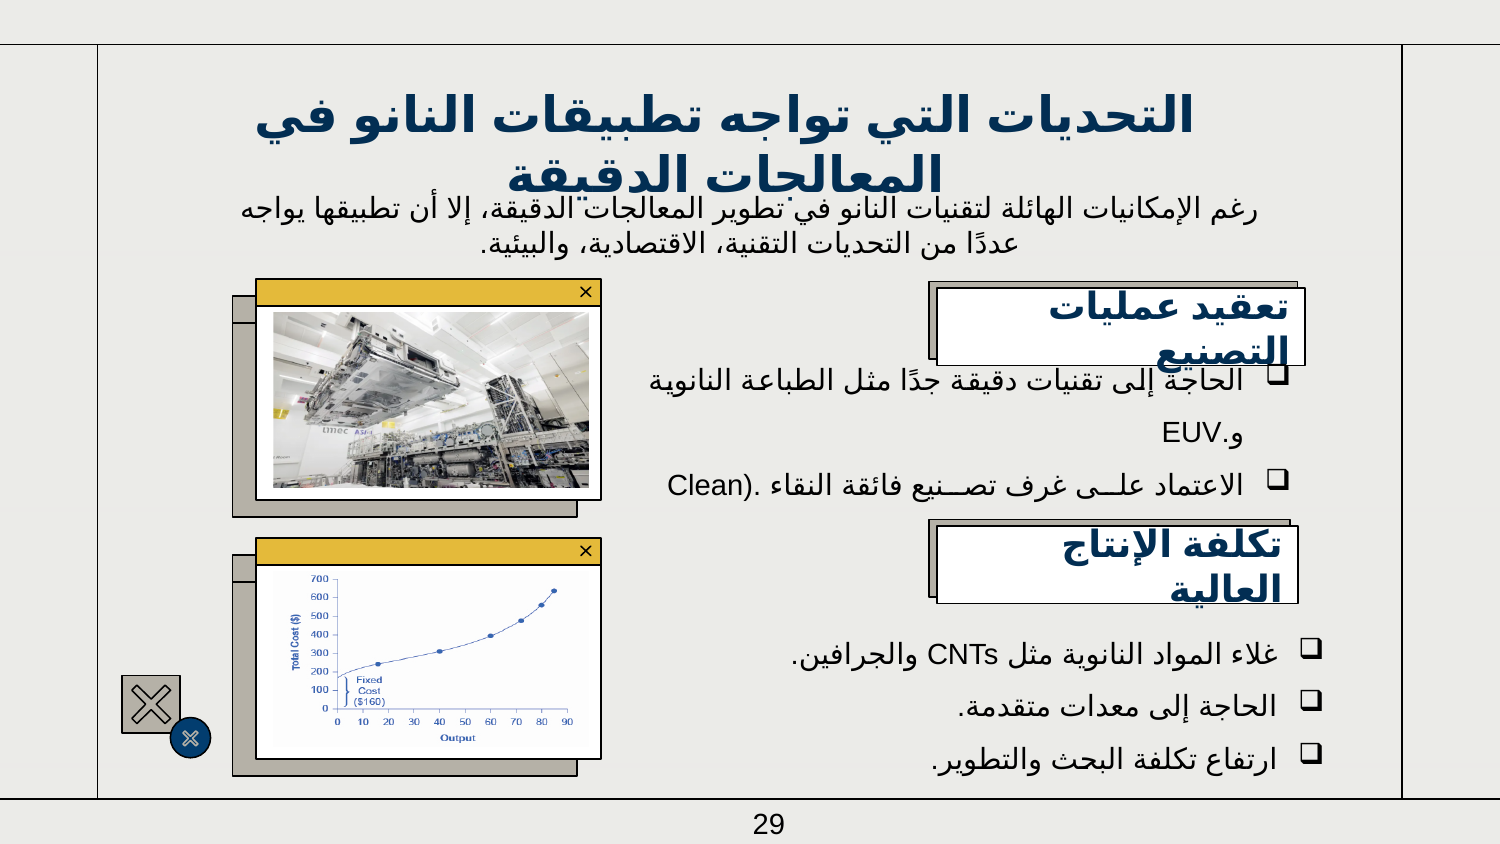

# التحديات التي تواجه تطبيقات النانو في المعالجات الدقيقة
رغم الإمكانيات الهائلة لتقنيات النانو في تطوير المعالجات الدقيقة، إلا أن تطبيقها يواجه عددًا من التحديات التقنية، الاقتصادية، والبيئية.

تعقيد عمليات التصنيع
الحاجة إلى تقنيات دقيقة جدًا مثل الطباعة النانوية و.EUV
الاعتماد على غرف تصنيع فائقة النقاء .(Clean Rooms)

تكلفة الإنتاج العالية

غلاء المواد النانوية مثل CNTs والجرافين.
الحاجة إلى معدات متقدمة.
ارتفاع تكلفة البحث والتطوير.

29